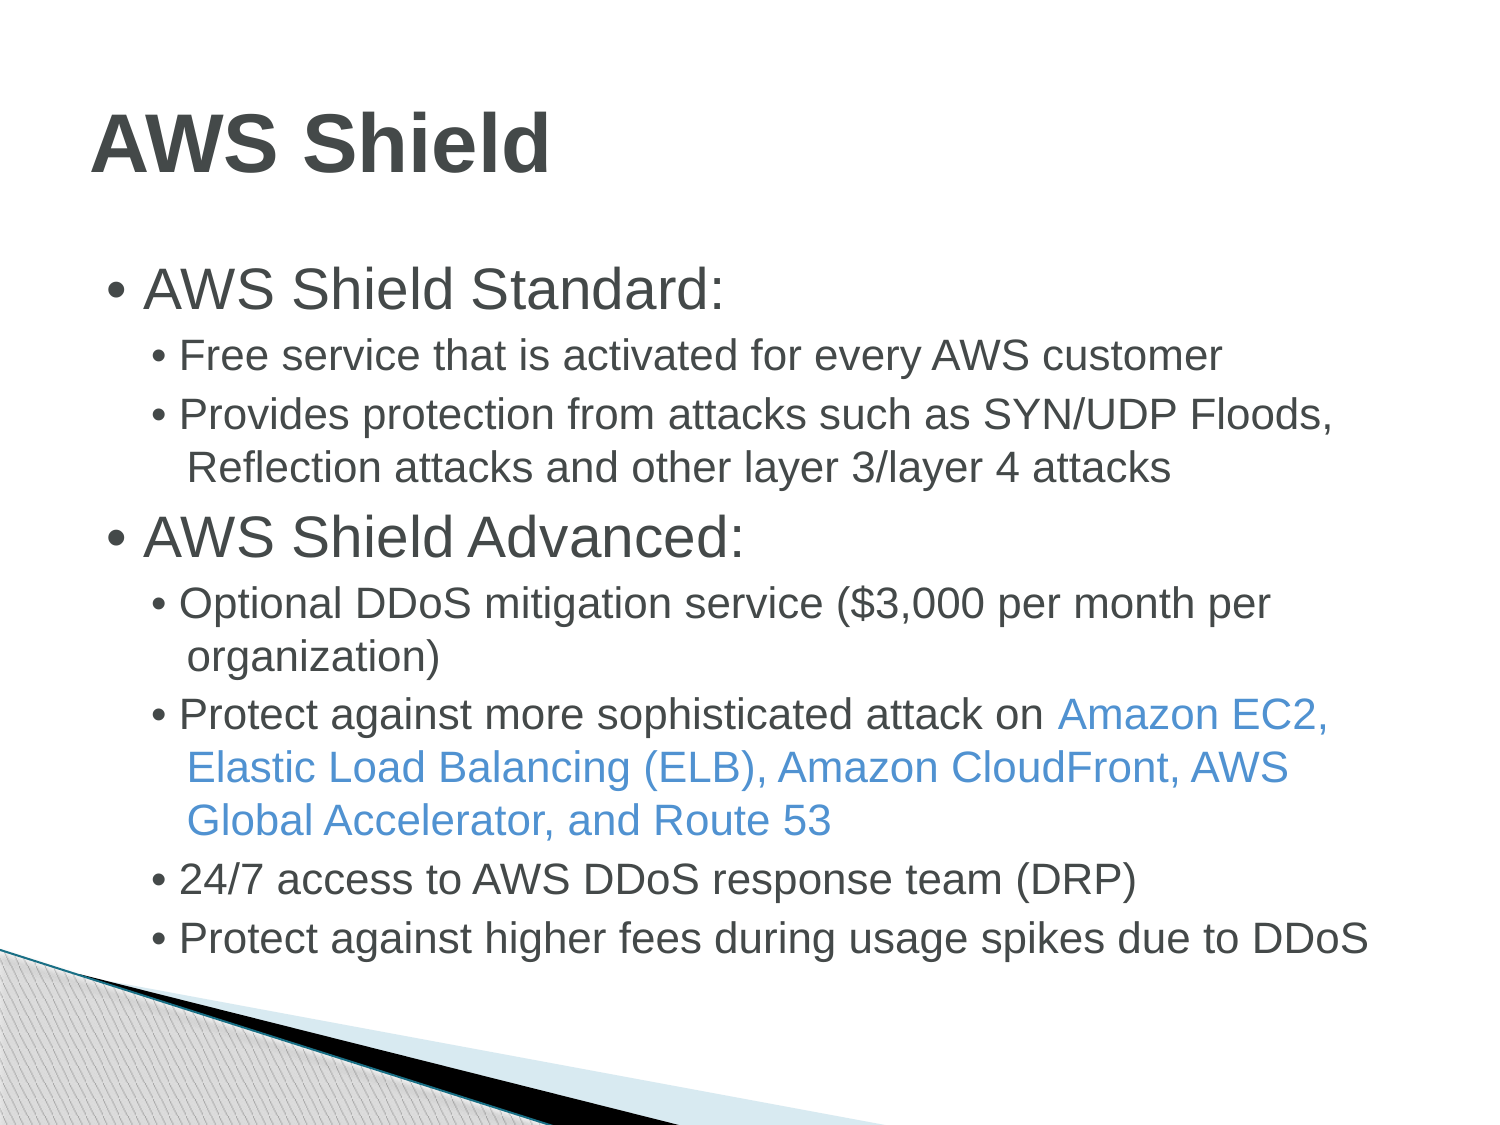

# AWS Shield
• AWS Shield Standard:
• Free service that is activated for every AWS customer
• Provides protection from attacks such as SYN/UDP Floods, Reflection attacks and other layer 3/layer 4 attacks
• AWS Shield Advanced:
• Optional DDoS mitigation service ($3,000 per month per organization)
• Protect against more sophisticated attack on Amazon EC2, Elastic Load Balancing (ELB), Amazon CloudFront, AWS Global Accelerator, and Route 53
• 24/7 access to AWS DDoS response team (DRP)
• Protect against higher fees during usage spikes due to DDoS